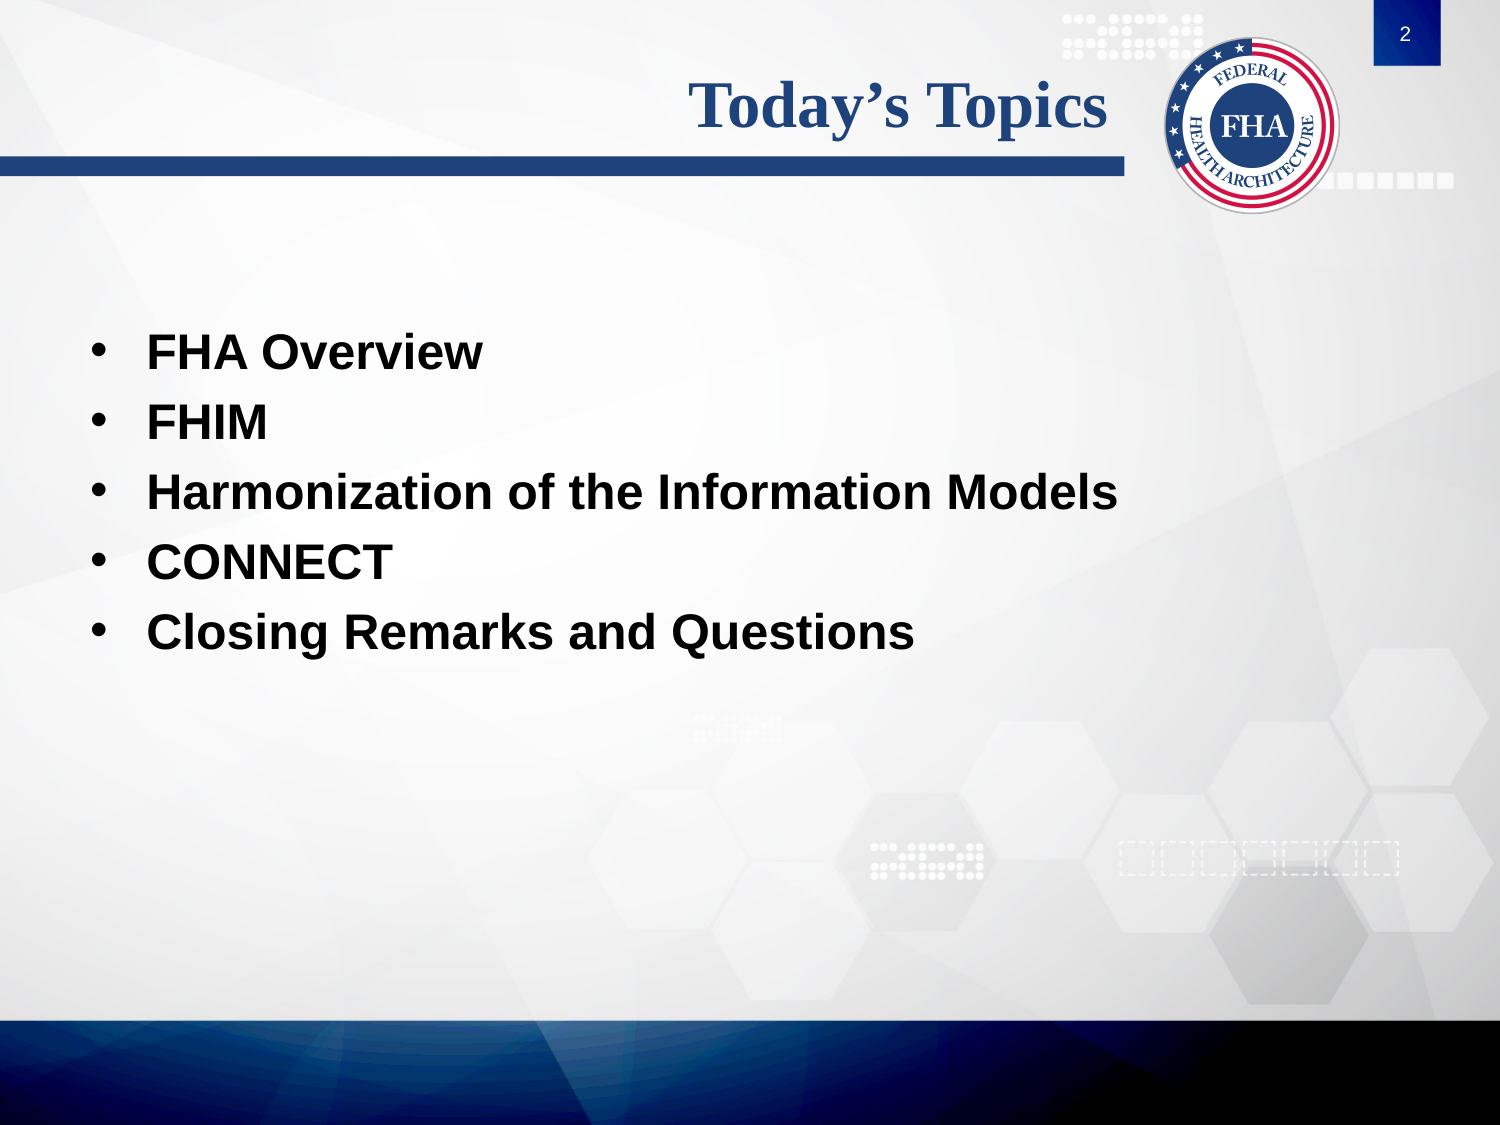

2
# Today’s Topics

FHA Overview
FHIM
Harmonization of the Information Models
CONNECT
Closing Remarks and Questions